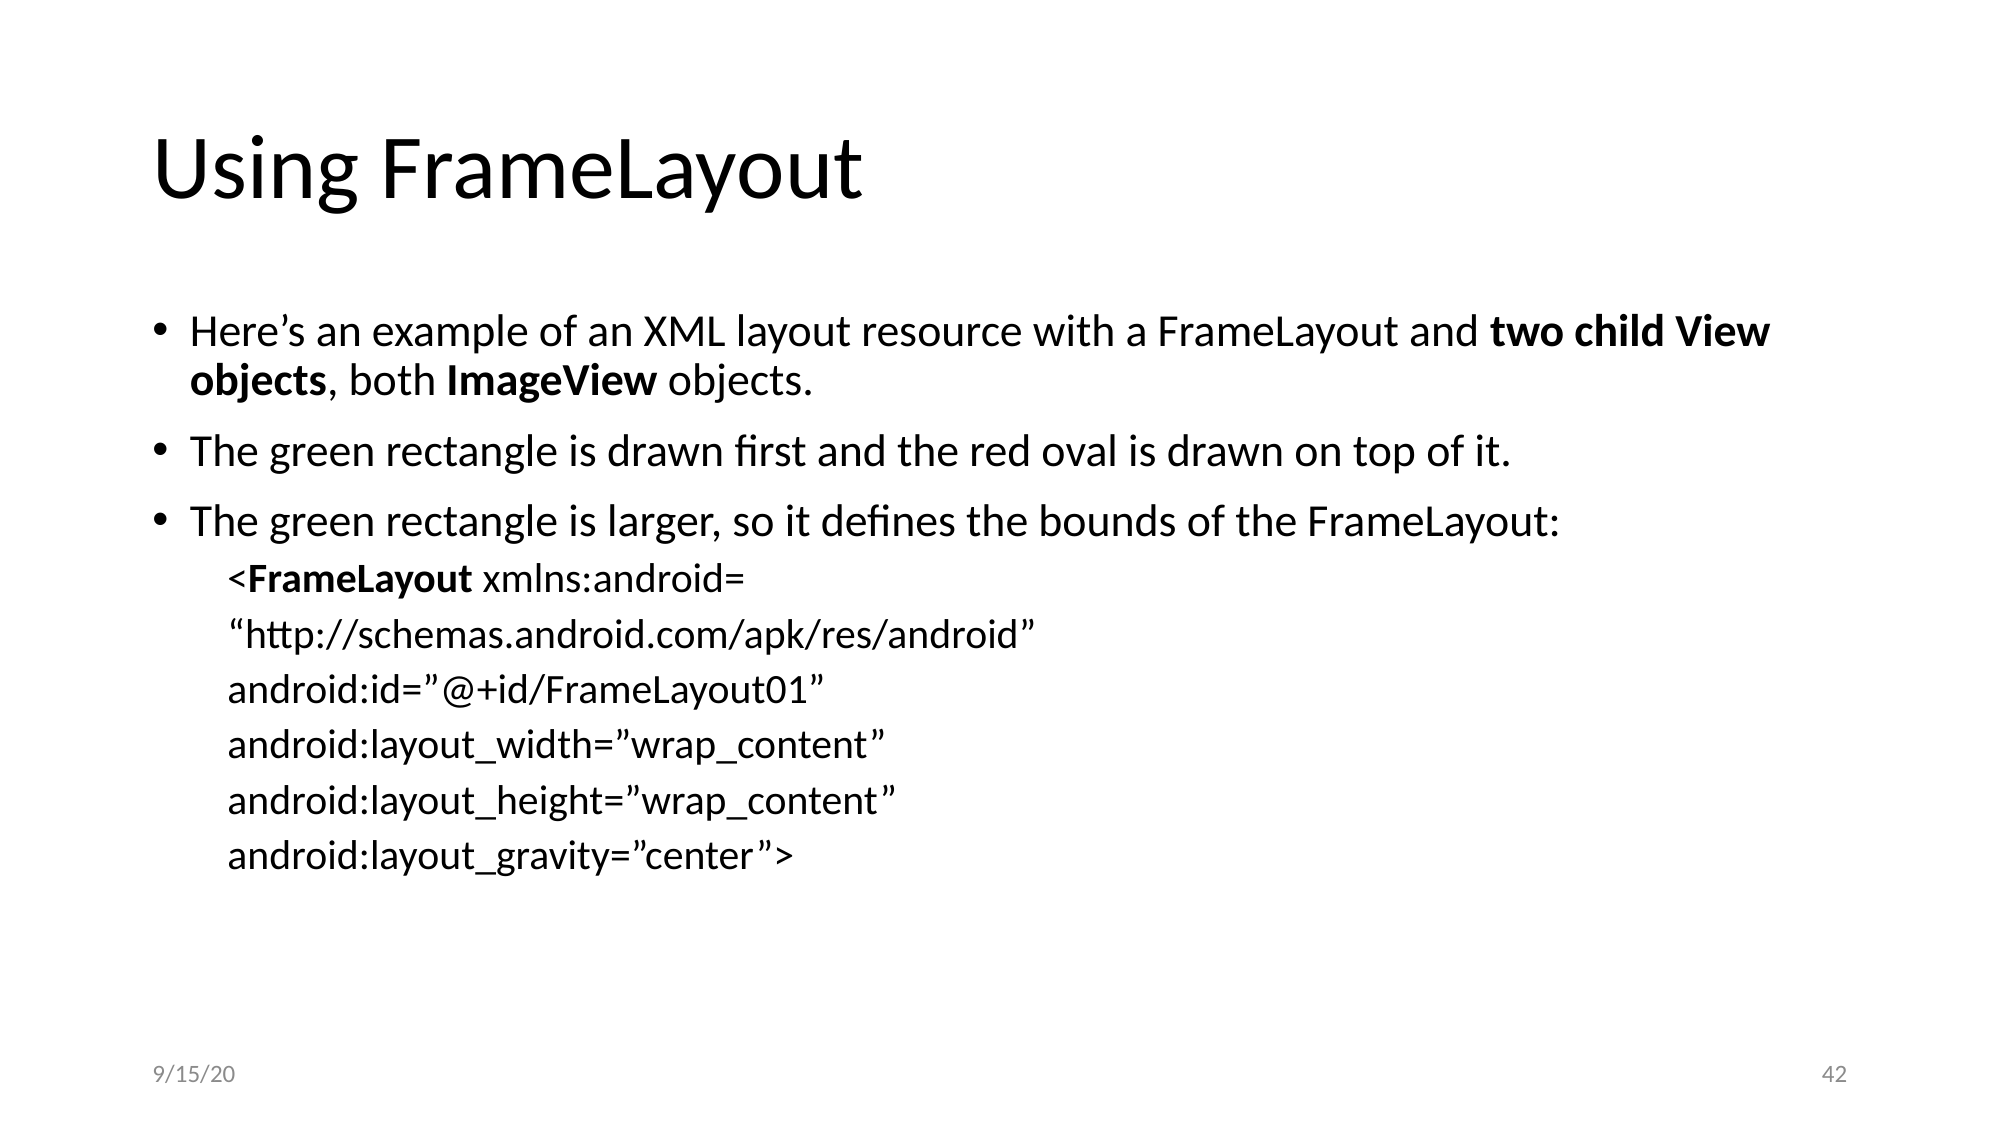

# Using FrameLayout
Here’s an example of an XML layout resource with a FrameLayout and two child View objects, both ImageView objects.
The green rectangle is drawn first and the red oval is drawn on top of it.
The green rectangle is larger, so it defines the bounds of the FrameLayout:
<FrameLayout xmlns:android=
“http://schemas.android.com/apk/res/android”
android:id=”@+id/FrameLayout01”
android:layout_width=”wrap_content”
android:layout_height=”wrap_content”
android:layout_gravity=”center”>
9/15/20
42